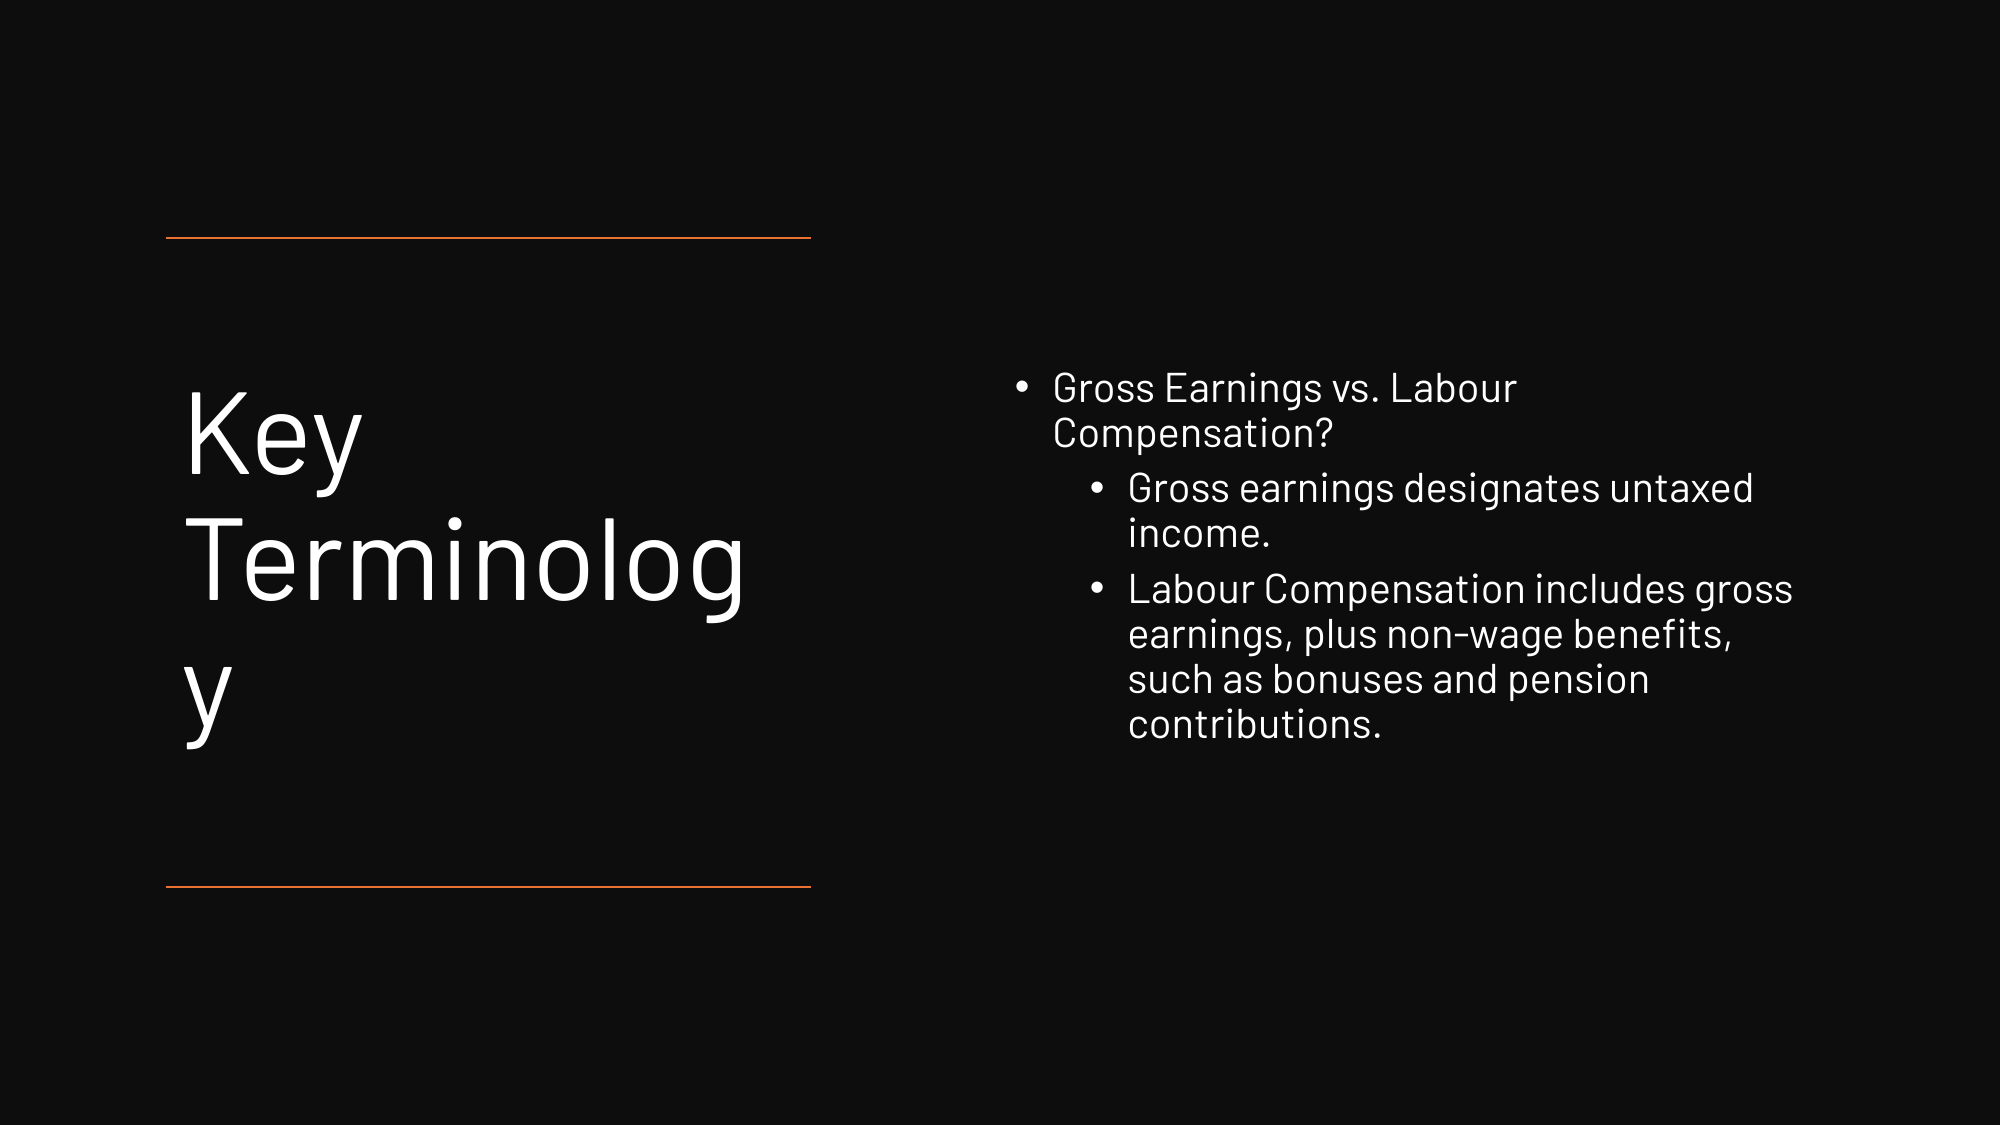

Gross Earnings vs. Labour Compensation?
Gross earnings designates untaxed income.
Labour Compensation includes gross earnings, plus non-wage benefits, such as bonuses and pension contributions.
# Key Terminology